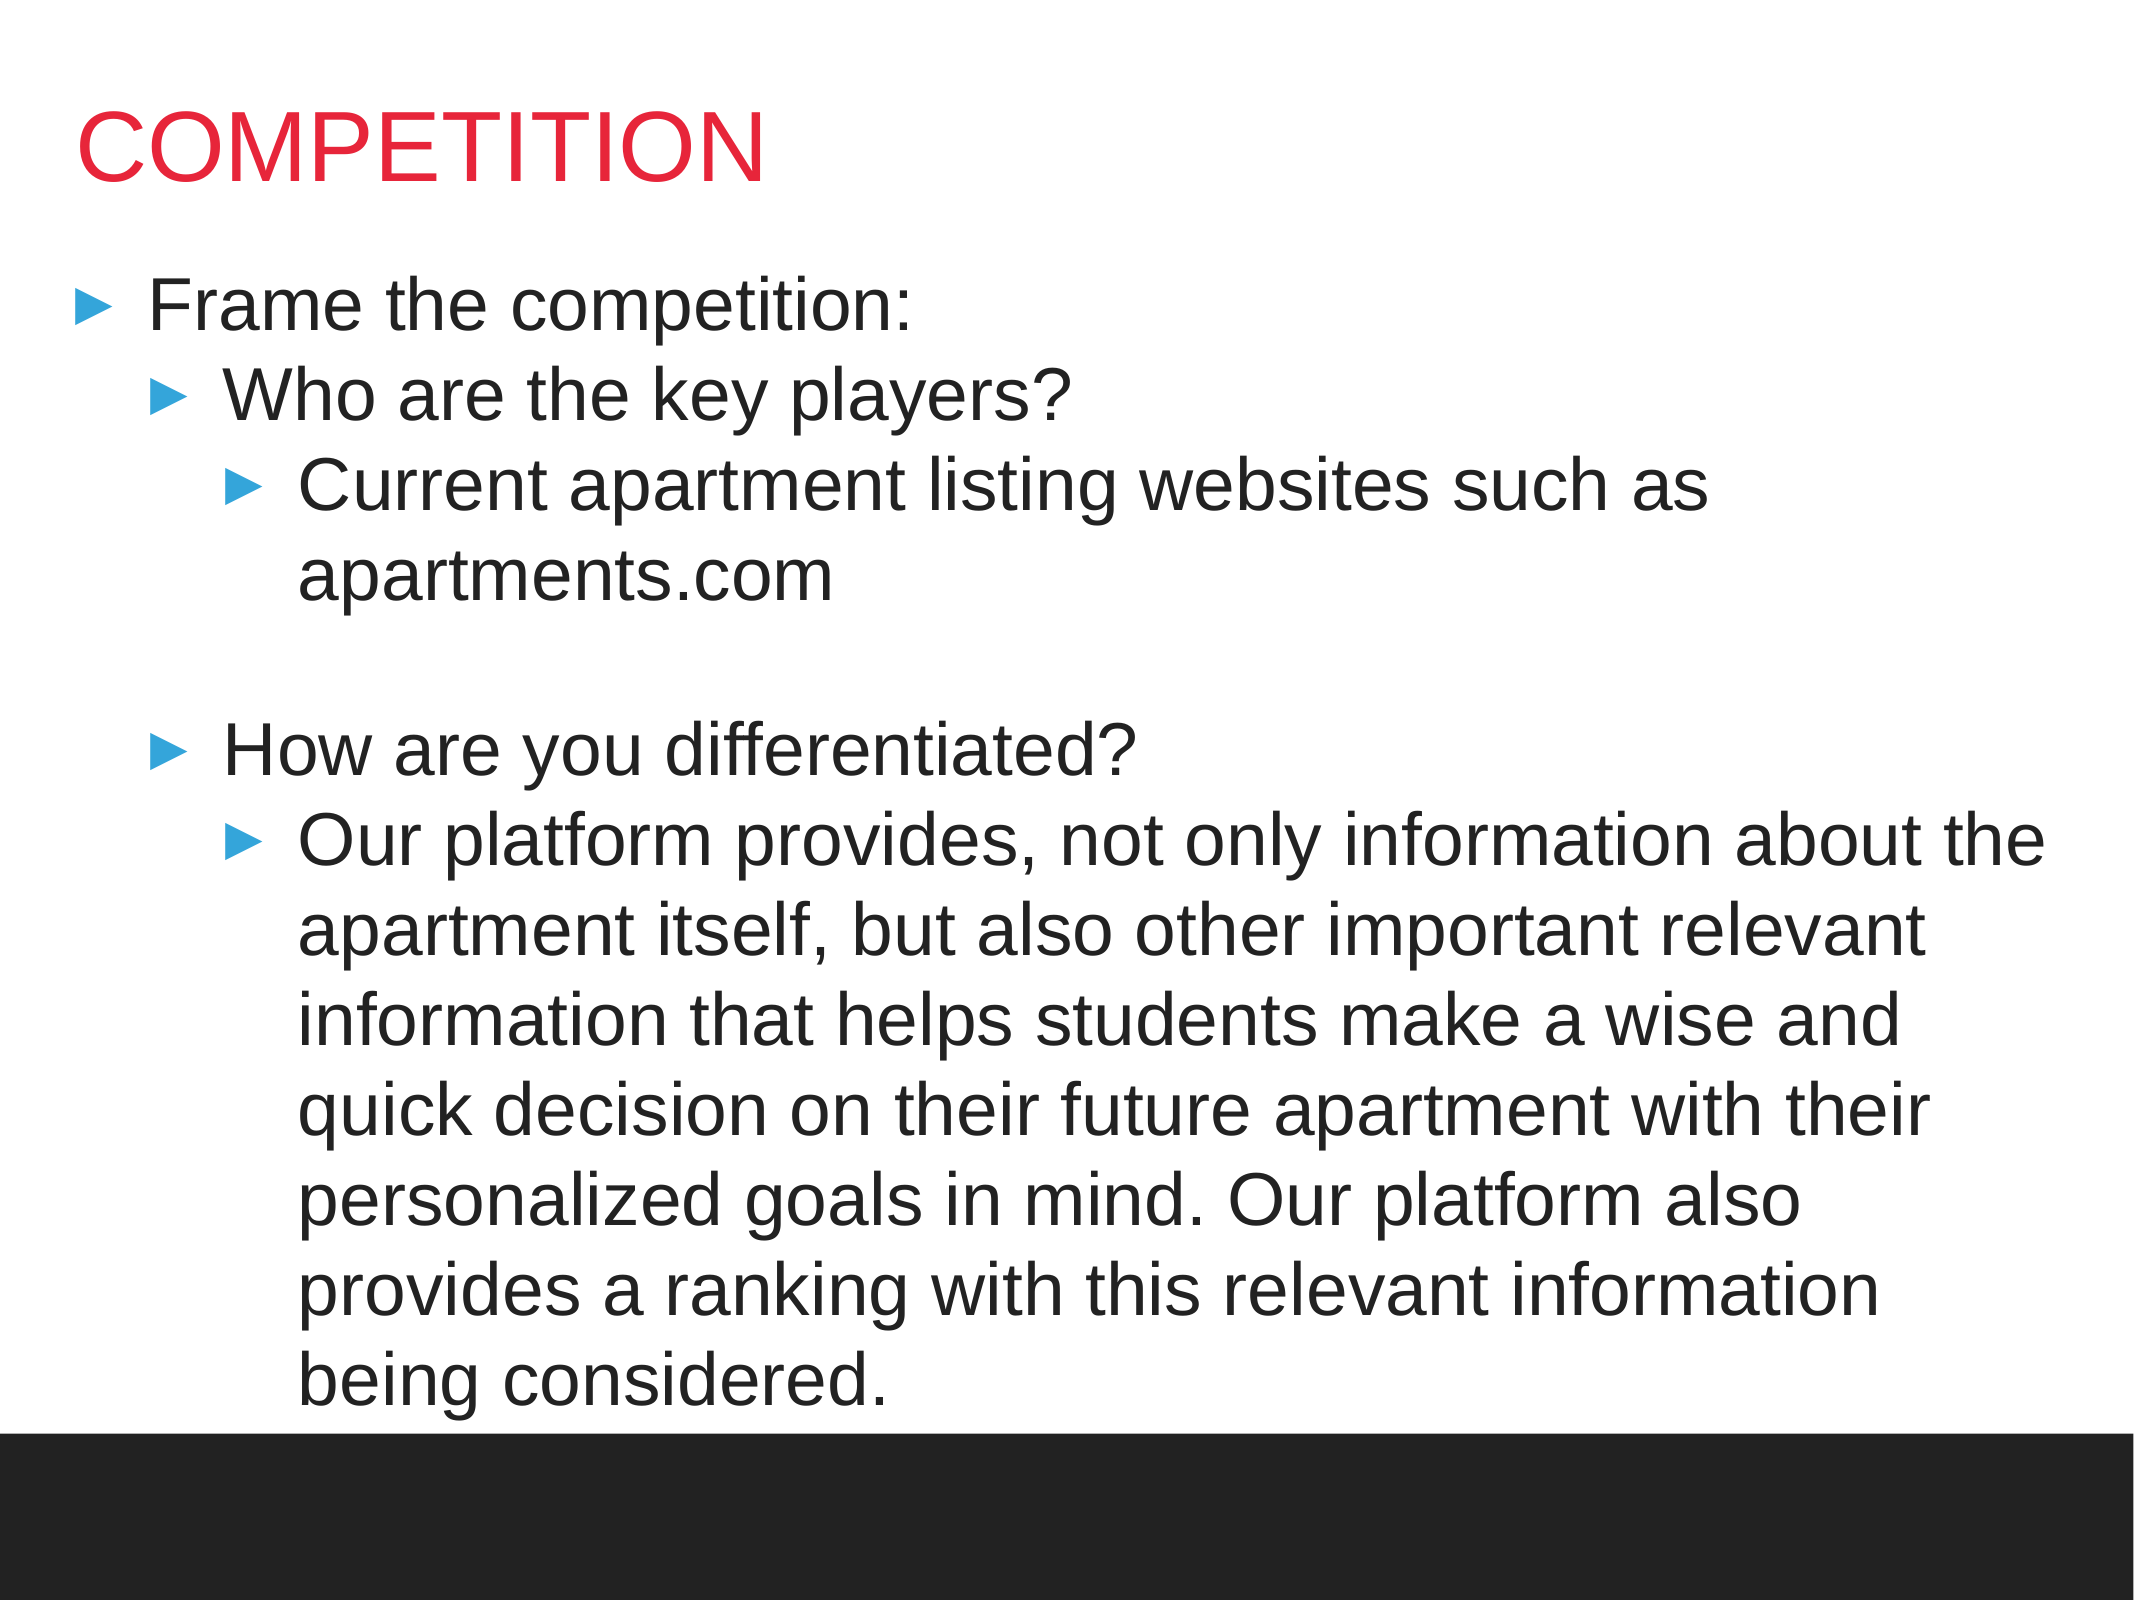

# COMPETITION
Frame the competition:
Who are the key players?
Current apartment listing websites such as apartments.com

How are you differentiated?
Our platform provides, not only information about the apartment itself, but also other important relevant information that helps students make a wise and quick decision on their future apartment with their personalized goals in mind. Our platform also provides a ranking with this relevant information being considered.